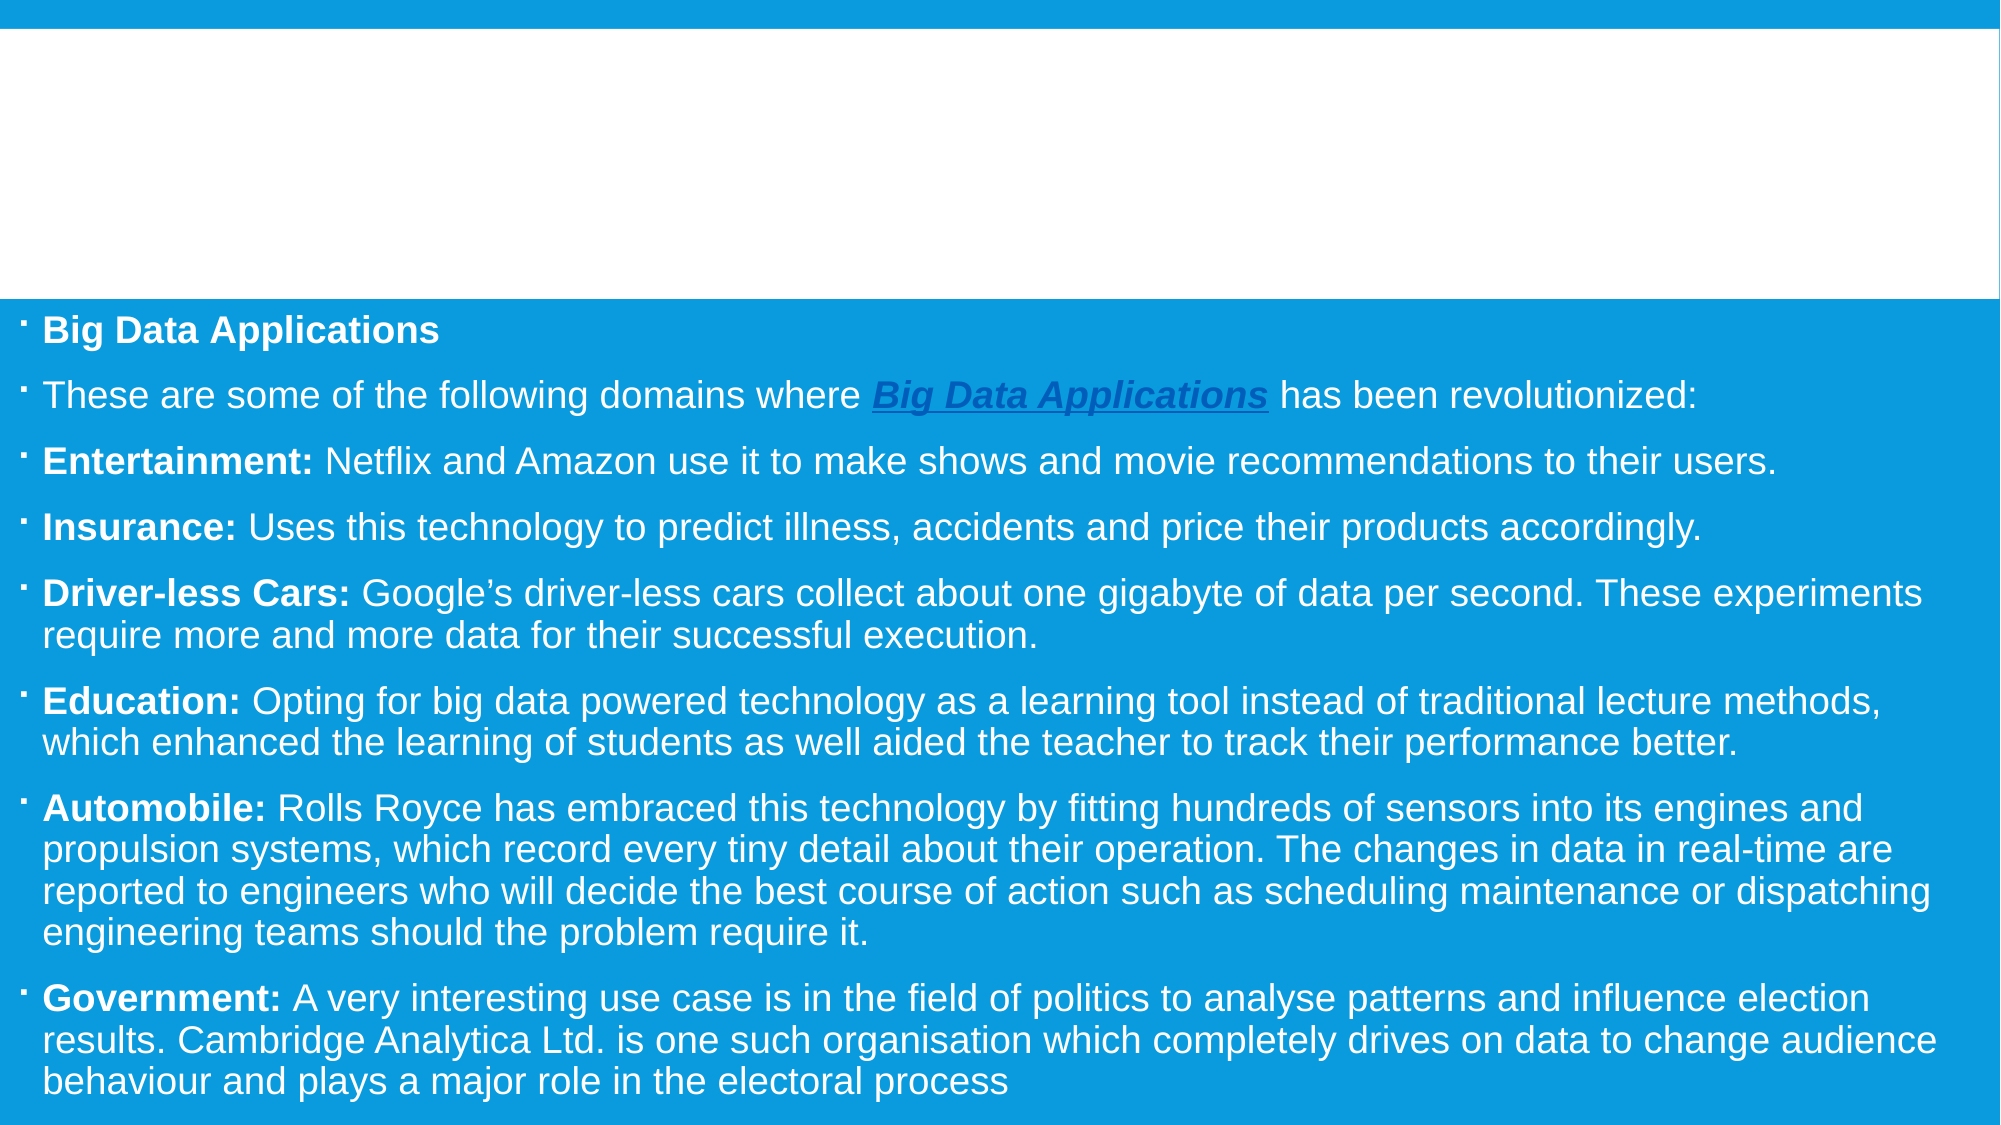

Big Data Applications
These are some of the following domains where Big Data Applications has been revolutionized:
Entertainment: Netflix and Amazon use it to make shows and movie recommendations to their users.
Insurance: Uses this technology to predict illness, accidents and price their products accordingly.
Driver-less Cars: Google’s driver-less cars collect about one gigabyte of data per second. These experiments require more and more data for their successful execution.
Education: Opting for big data powered technology as a learning tool instead of traditional lecture methods, which enhanced the learning of students as well aided the teacher to track their performance better.
Automobile: Rolls Royce has embraced this technology by fitting hundreds of sensors into its engines and propulsion systems, which record every tiny detail about their operation. The changes in data in real-time are reported to engineers who will decide the best course of action such as scheduling maintenance or dispatching engineering teams should the problem require it.
Government: A very interesting use case is in the field of politics to analyse patterns and influence election results. Cambridge Analytica Ltd. is one such organisation which completely drives on data to change audience behaviour and plays a major role in the electoral process